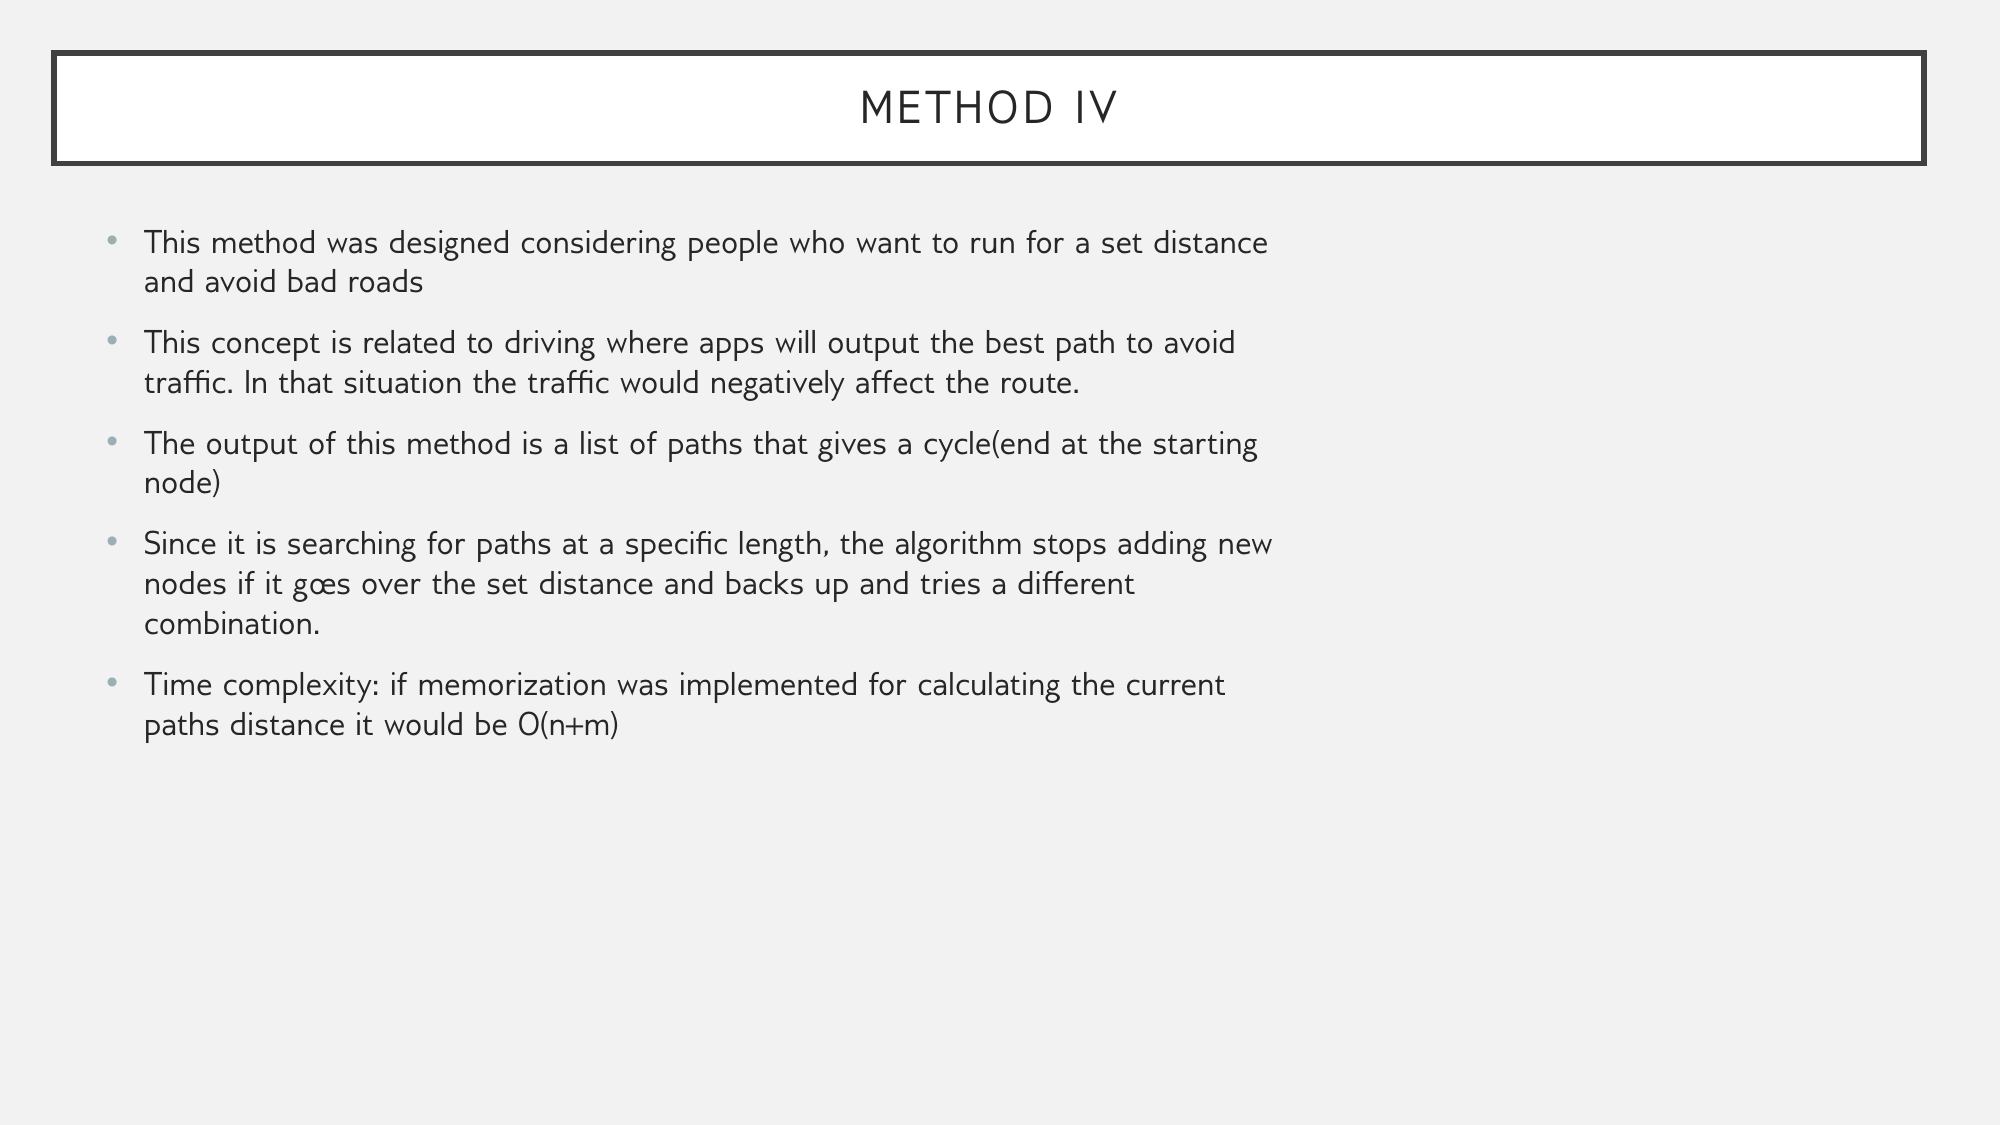

# Method IV
This method was designed considering people who want to run for a set distance and avoid bad roads
This concept is related to driving where apps will output the best path to avoid traffic. In that situation the traffic would negatively affect the route.
The output of this method is a list of paths that gives a cycle(end at the starting node)
Since it is searching for paths at a specific length, the algorithm stops adding new nodes if it goes over the set distance and backs up and tries a different combination.
Time complexity: if memorization was implemented for calculating the current paths distance it would be O(n+m)